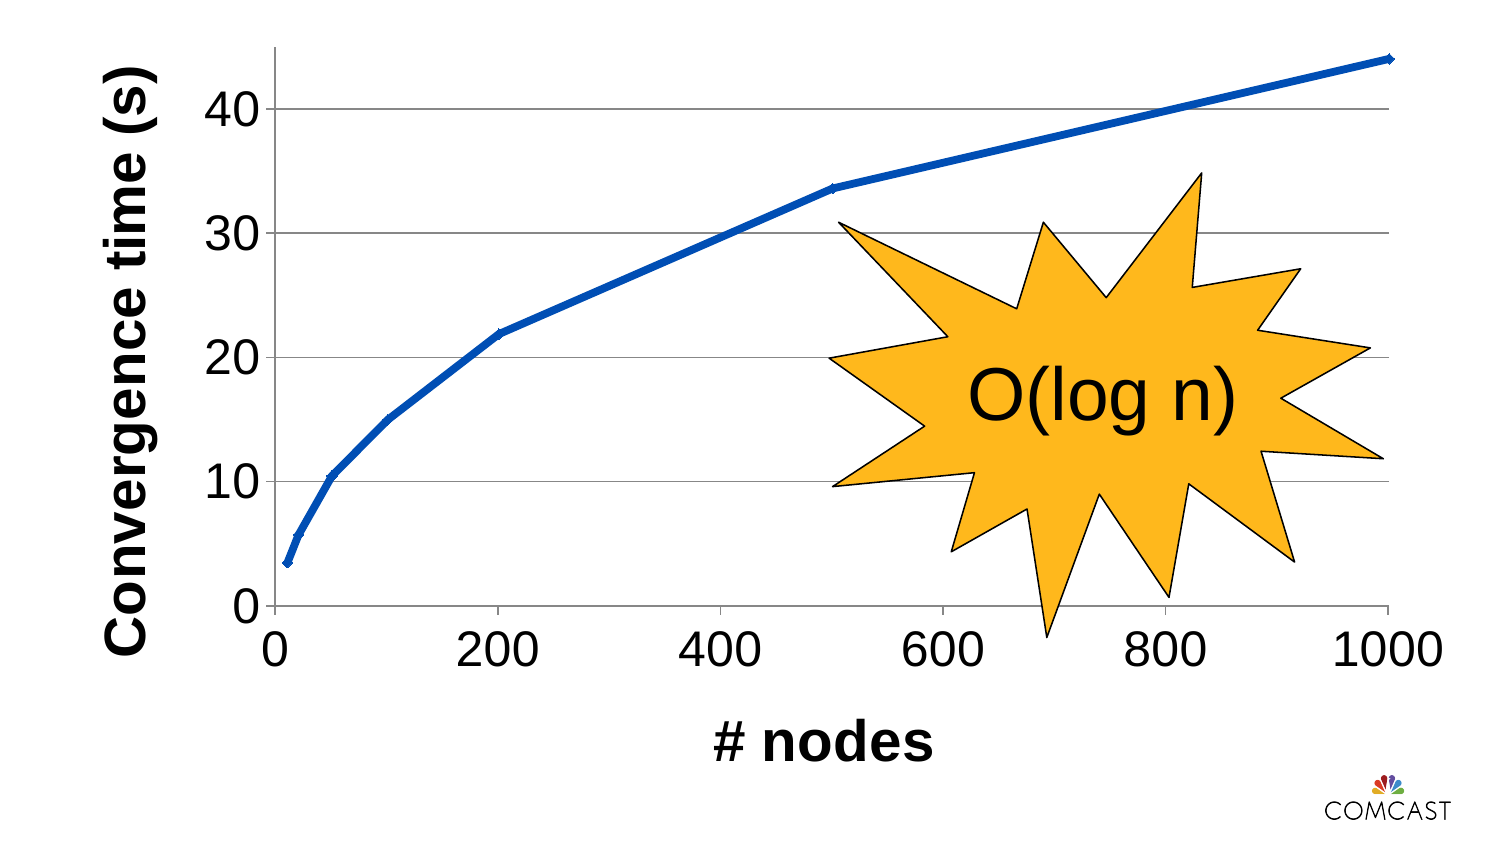

### Chart

| Category |  |
|---|---|
O(log n)